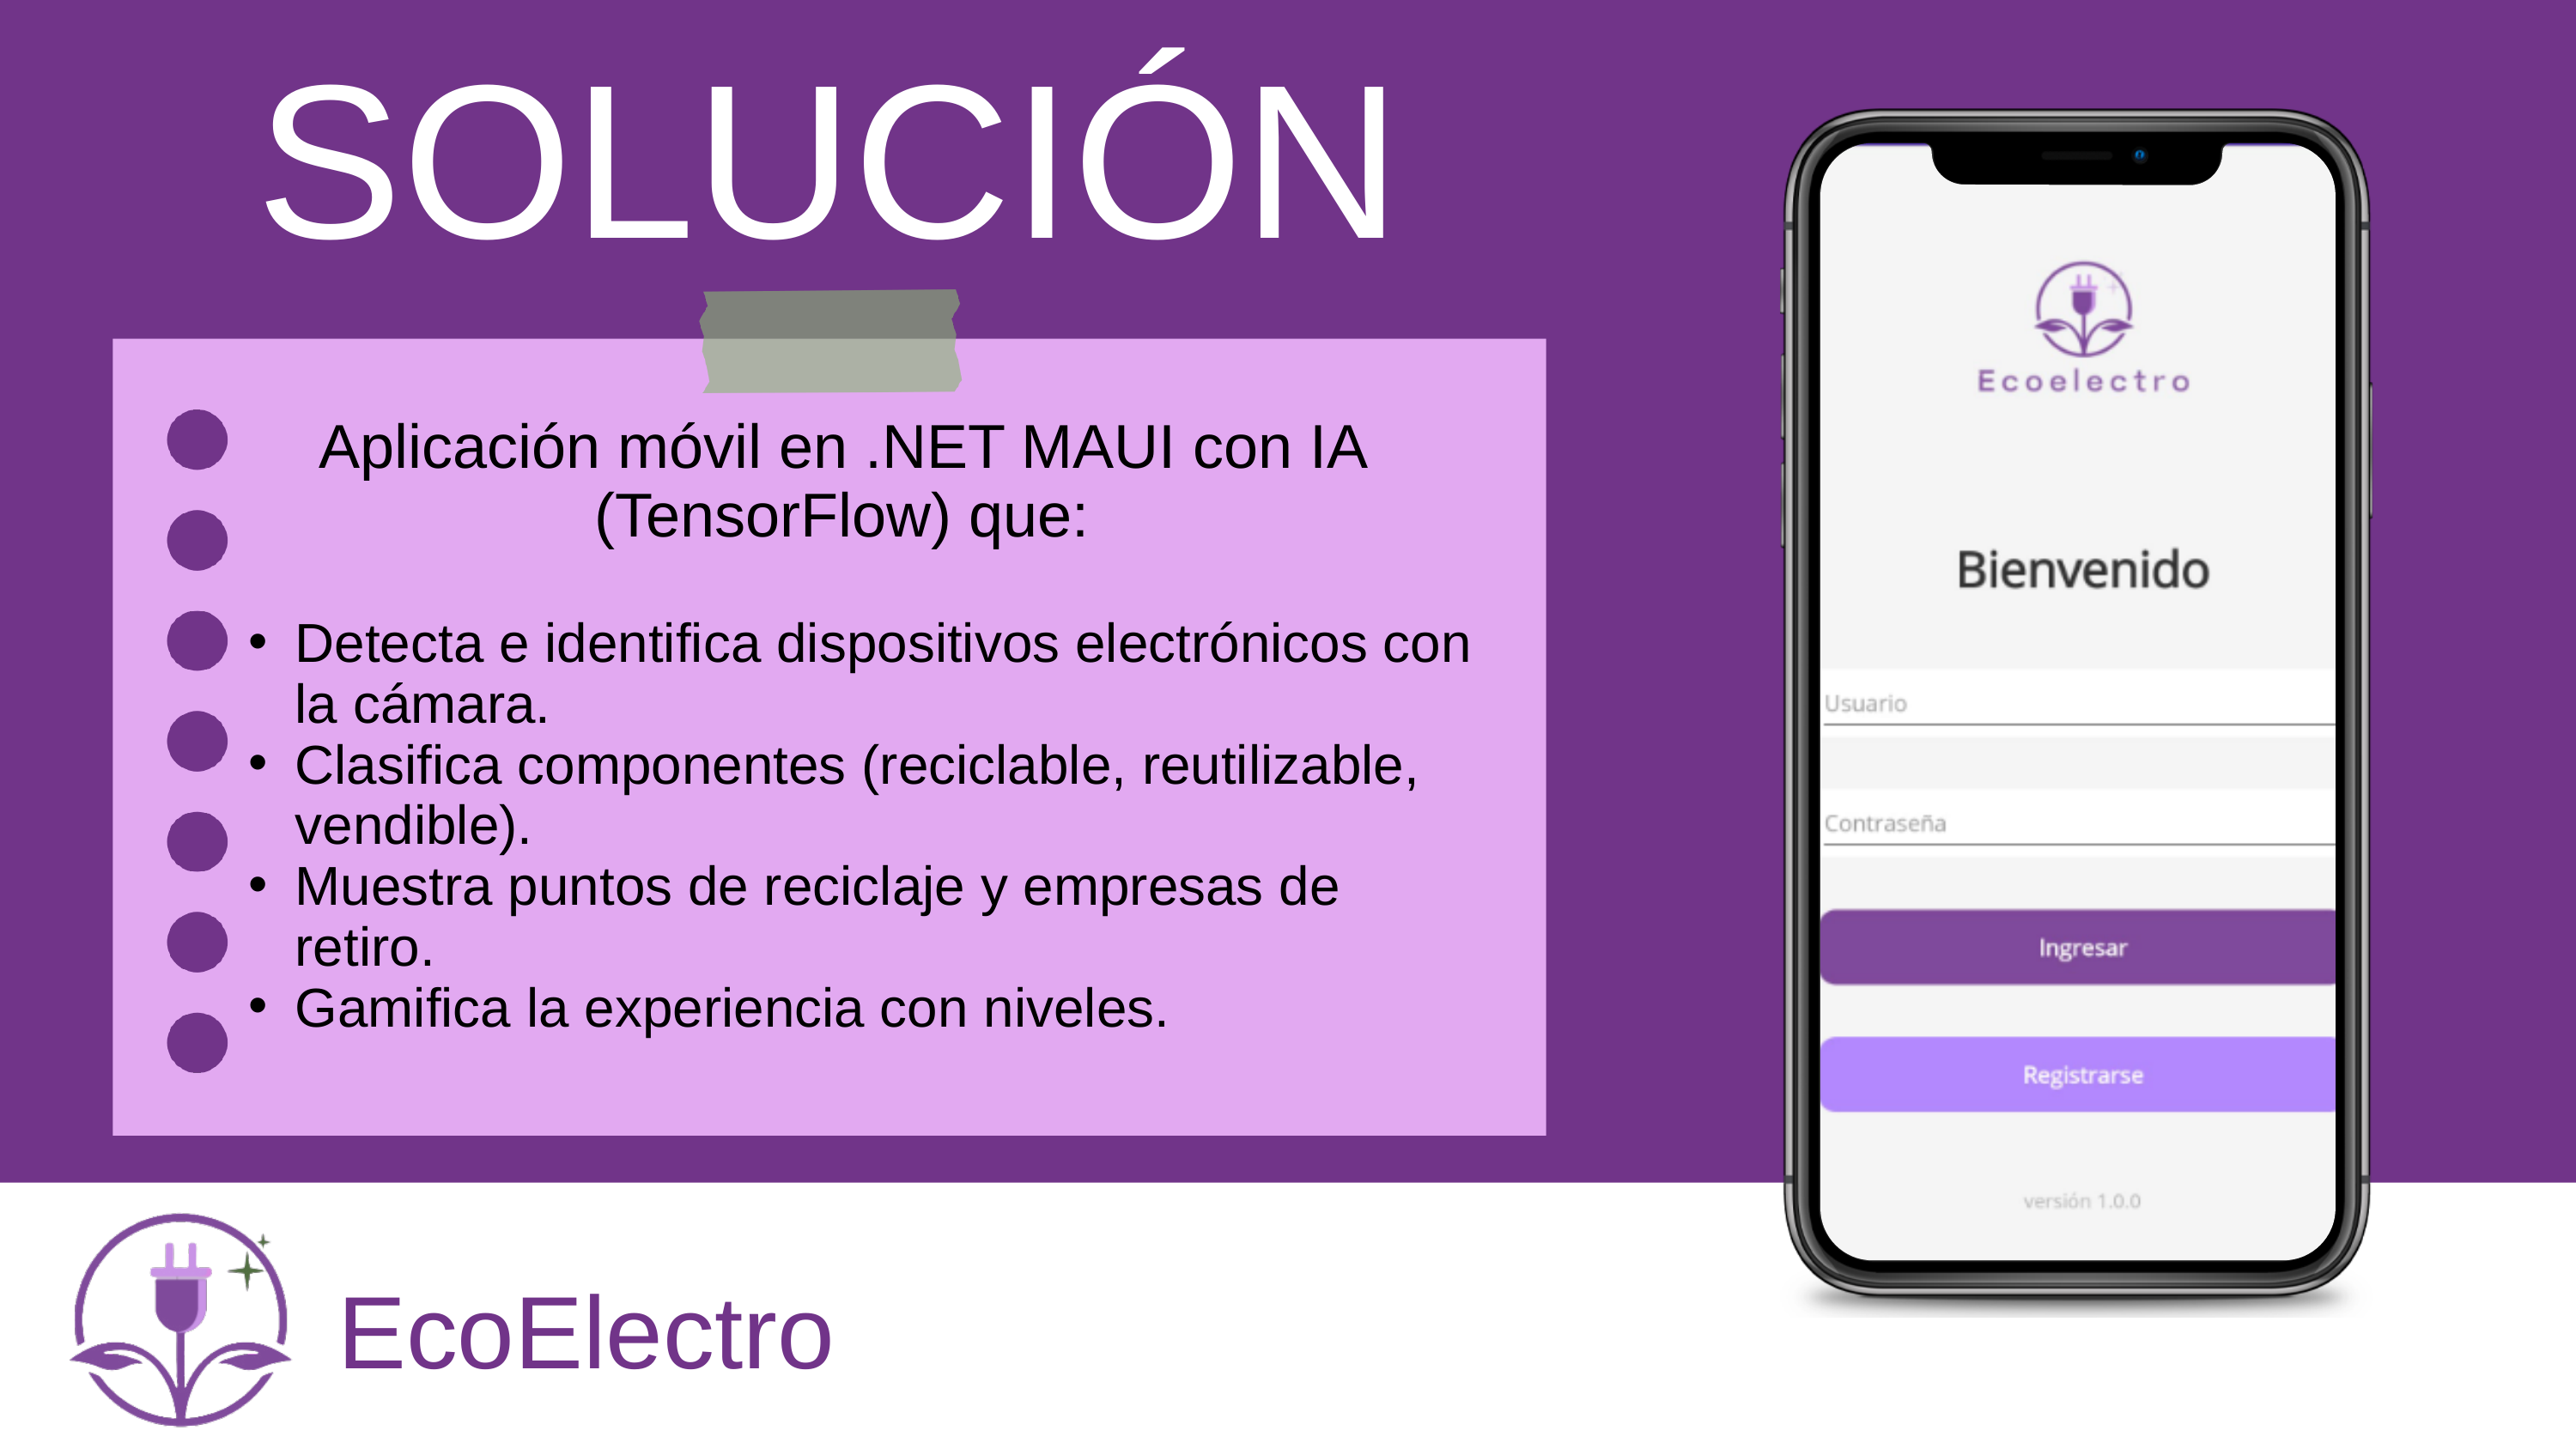

SOLUCIÓN

Aplicación móvil en .NET MAUI con IA (TensorFlow) que:
Detecta e identifica dispositivos electrónicos con la cámara.
Clasifica componentes (reciclable, reutilizable, vendible).
Muestra puntos de reciclaje y empresas de retiro.
Gamifica la experiencia con niveles.

EcoElectro